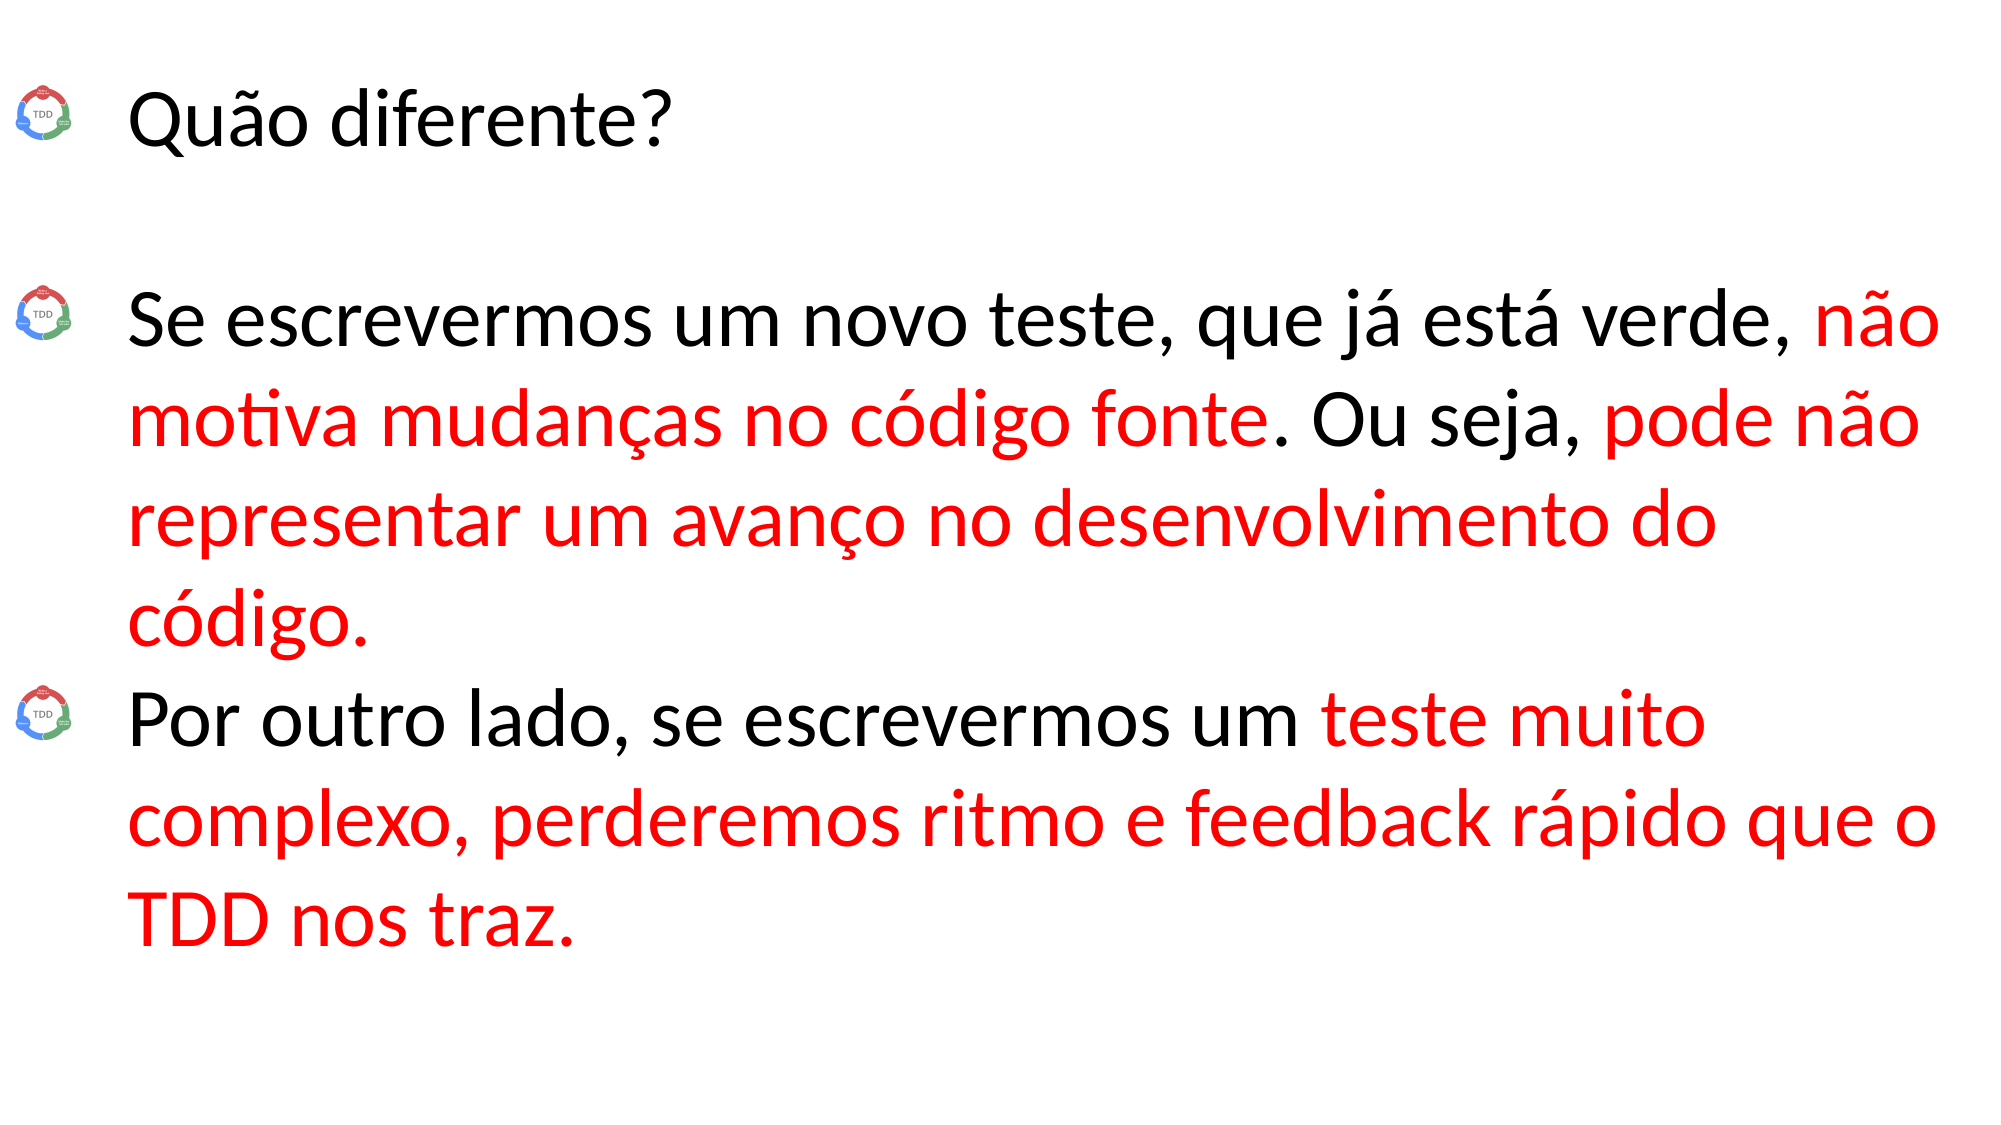

Quão diferente?

Se escrevermos um novo teste, que já está verde, não motiva mudanças no código fonte. Ou seja, pode não representar um avanço no desenvolvimento do código.
Por outro lado, se escrevermos um teste muito complexo, perderemos ritmo e feedback rápido que o TDD nos traz.